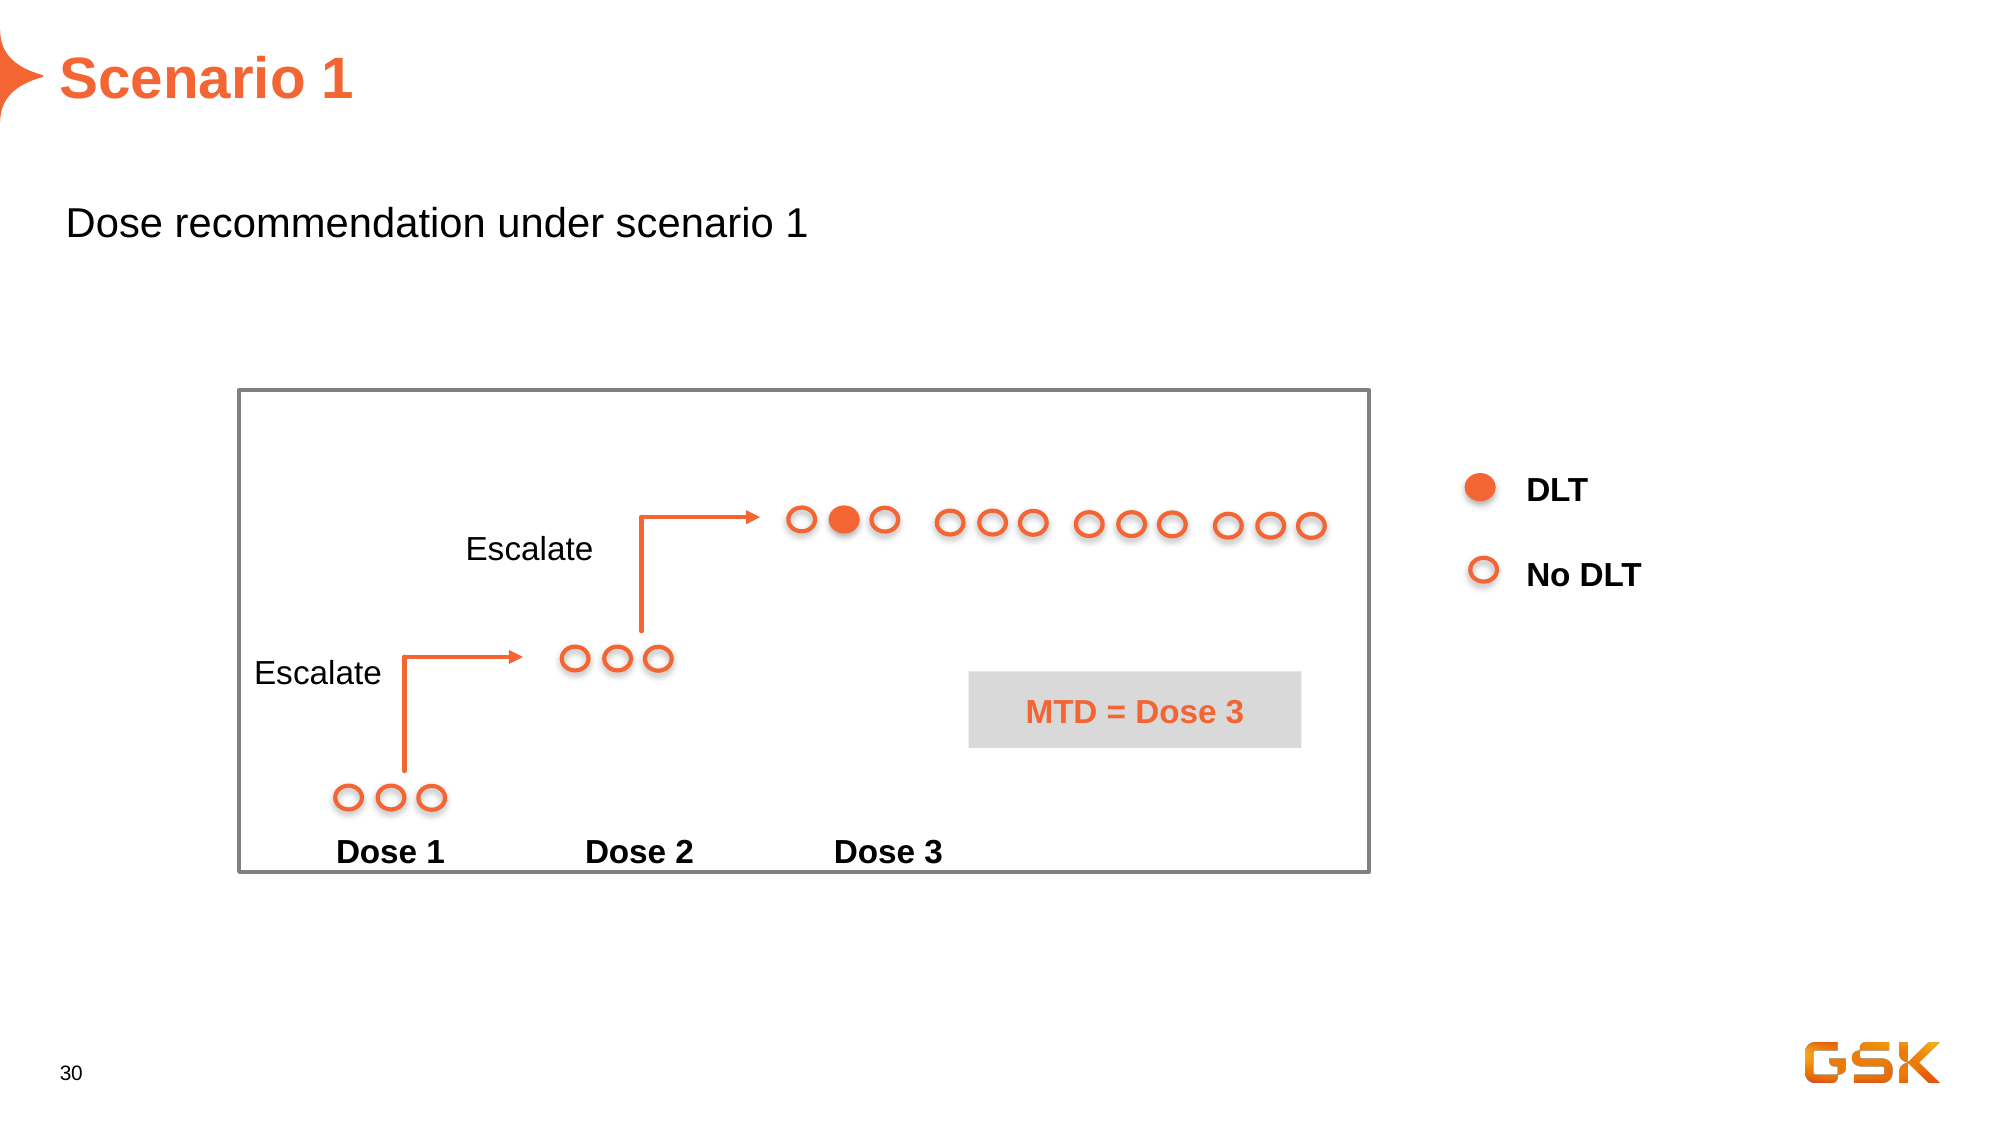

# Scenario 1
Dose recommendation under scenario 1

Escalate

Escalate
MTD = Dose 3

Dose 1
Dose 2
Dose 3
DLT
No DLT
30